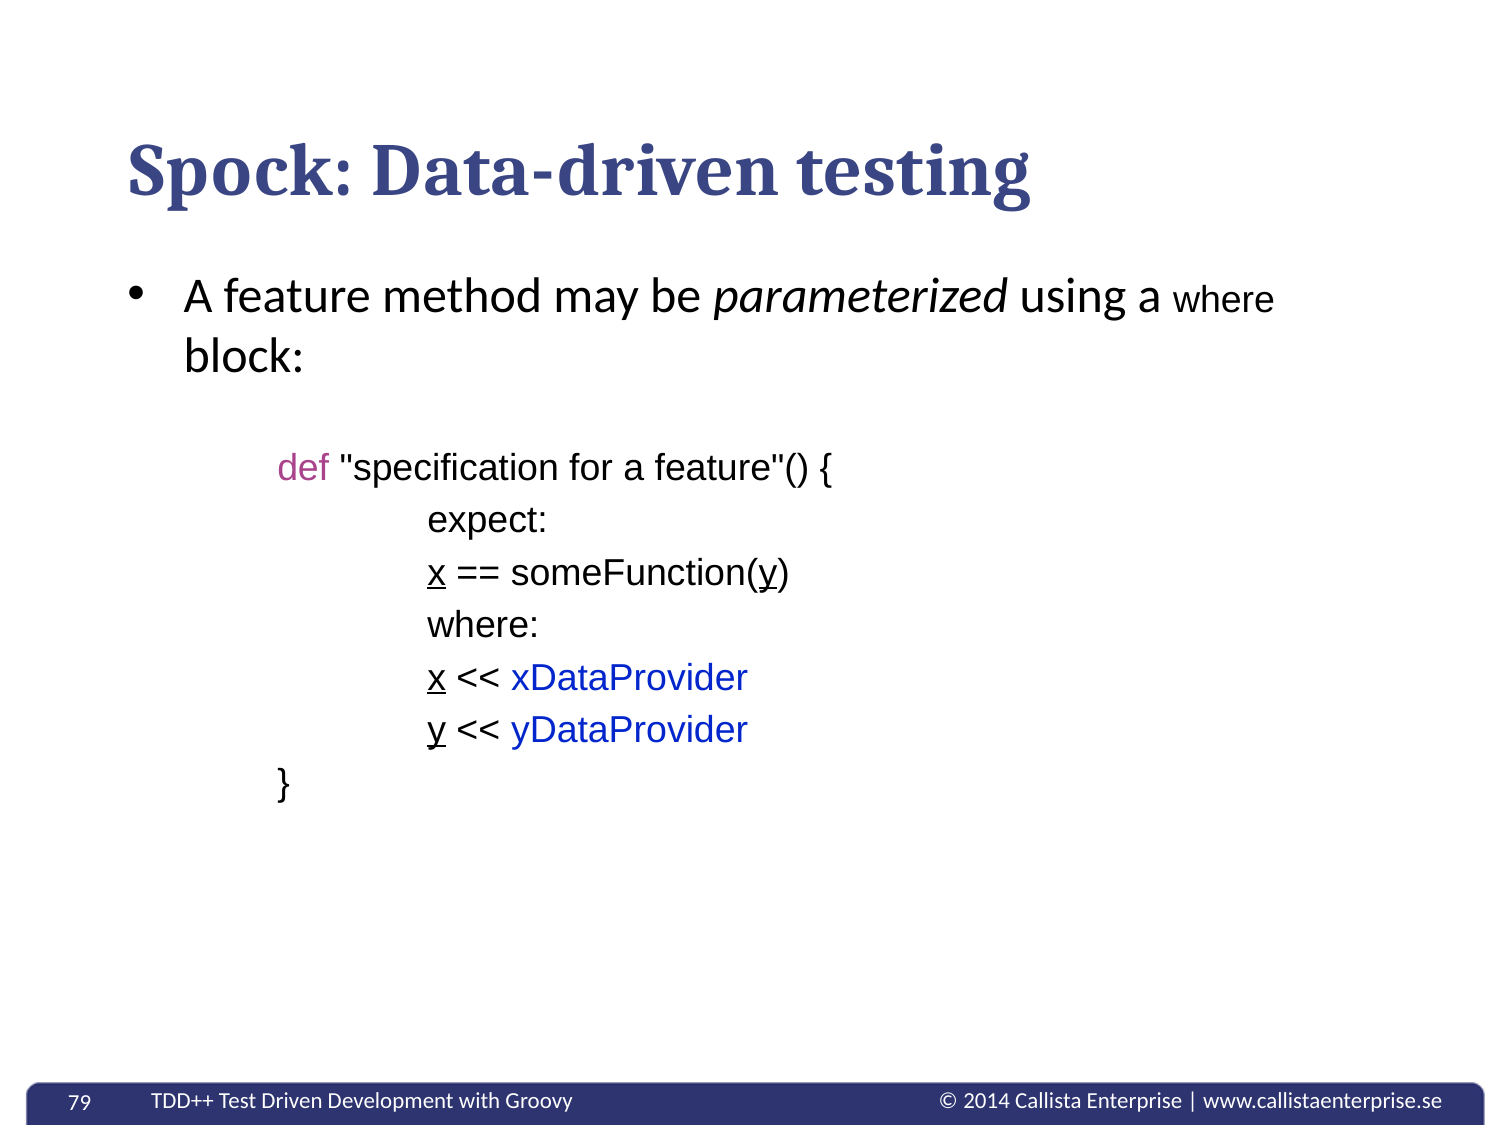

# Spock: Data-driven testing
A feature method may be parameterized using a where block:

	def "specification for a feature"() {
		expect:
		x == someFunction(y)
		where:
		x << xDataProvider
		y << yDataProvider
	}